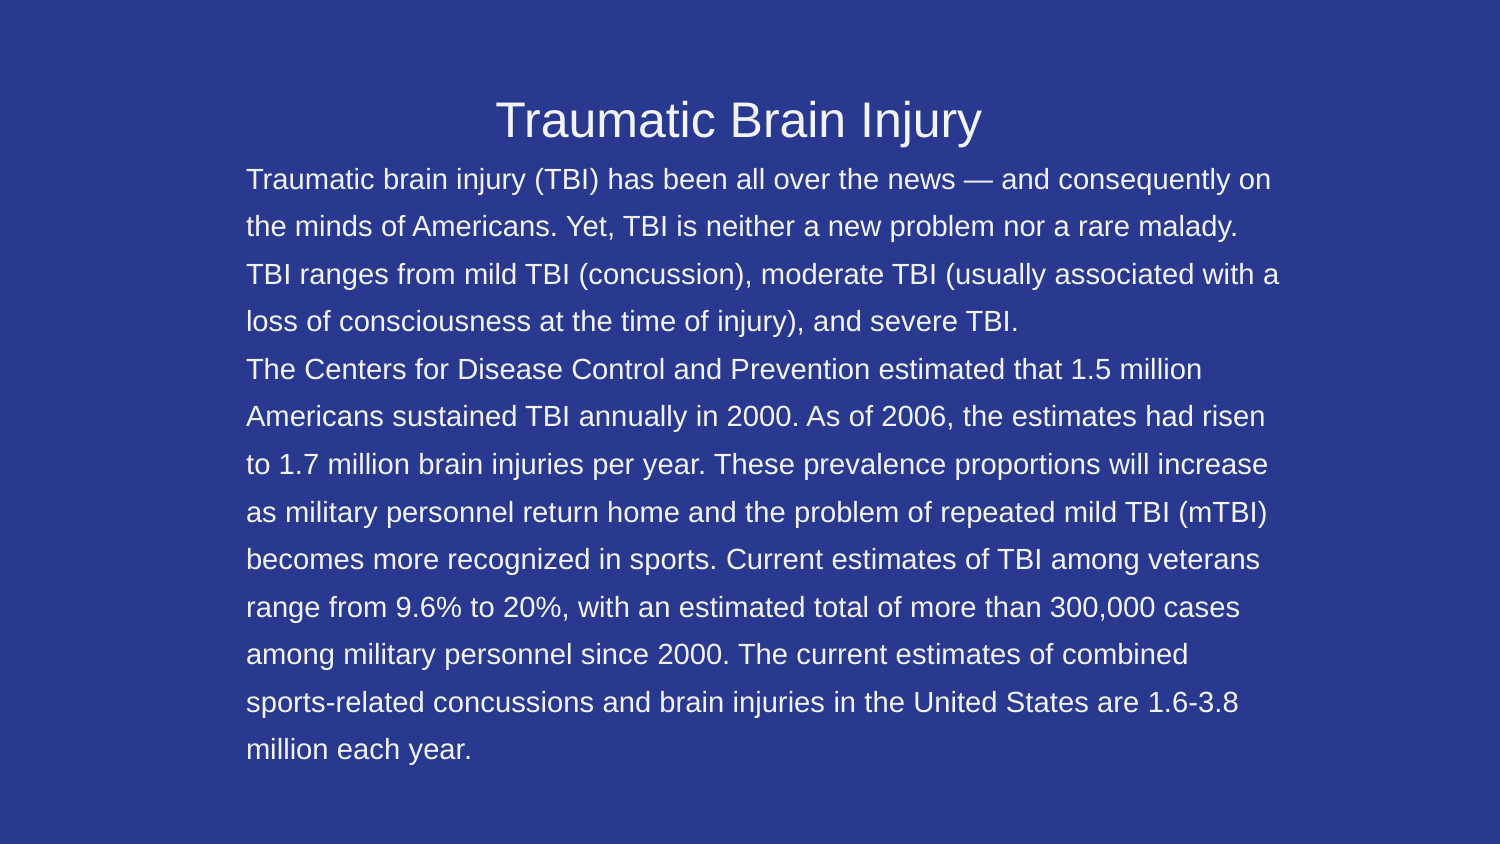

Traumatic Brain Injury
Traumatic brain injury (TBI) has been all over the news — and consequently on the minds of Americans. Yet, TBI is neither a new problem nor a rare malady. TBI ranges from mild TBI (concussion), moderate TBI (usually associated with a loss of consciousness at the time of injury), and severe TBI.
The Centers for Disease Control and Prevention estimated that 1.5 million Americans sustained TBI annually in 2000. As of 2006, the estimates had risen to 1.7 million brain injuries per year. These prevalence proportions will increase as military personnel return home and the problem of repeated mild TBI (mTBI) becomes more recognized in sports. Current estimates of TBI among veterans range from 9.6% to 20%, with an estimated total of more than 300,000 cases among military personnel since 2000. The current estimates of combined  sports-related concussions and brain injuries in the United States are 1.6-3.8 million each year.